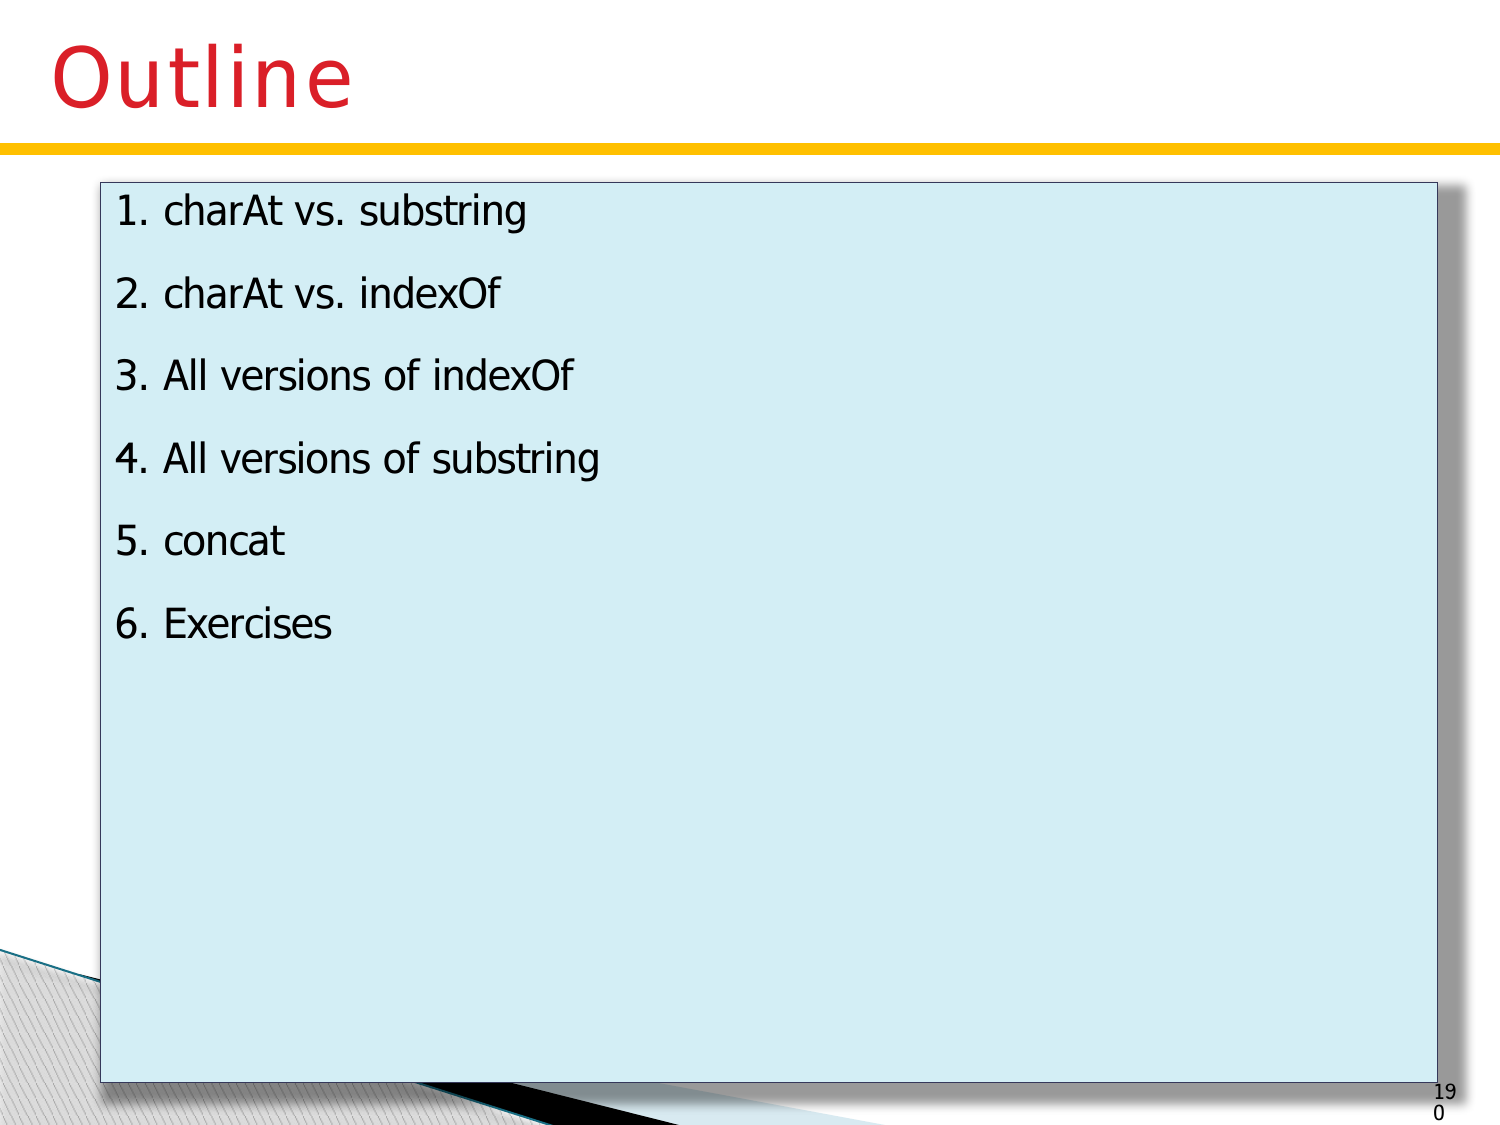

# Outline
1. charAt vs. substring
2. charAt vs. indexOf
3. All versions of indexOf
4. All versions of substring
5. concat
6. Exercises

190